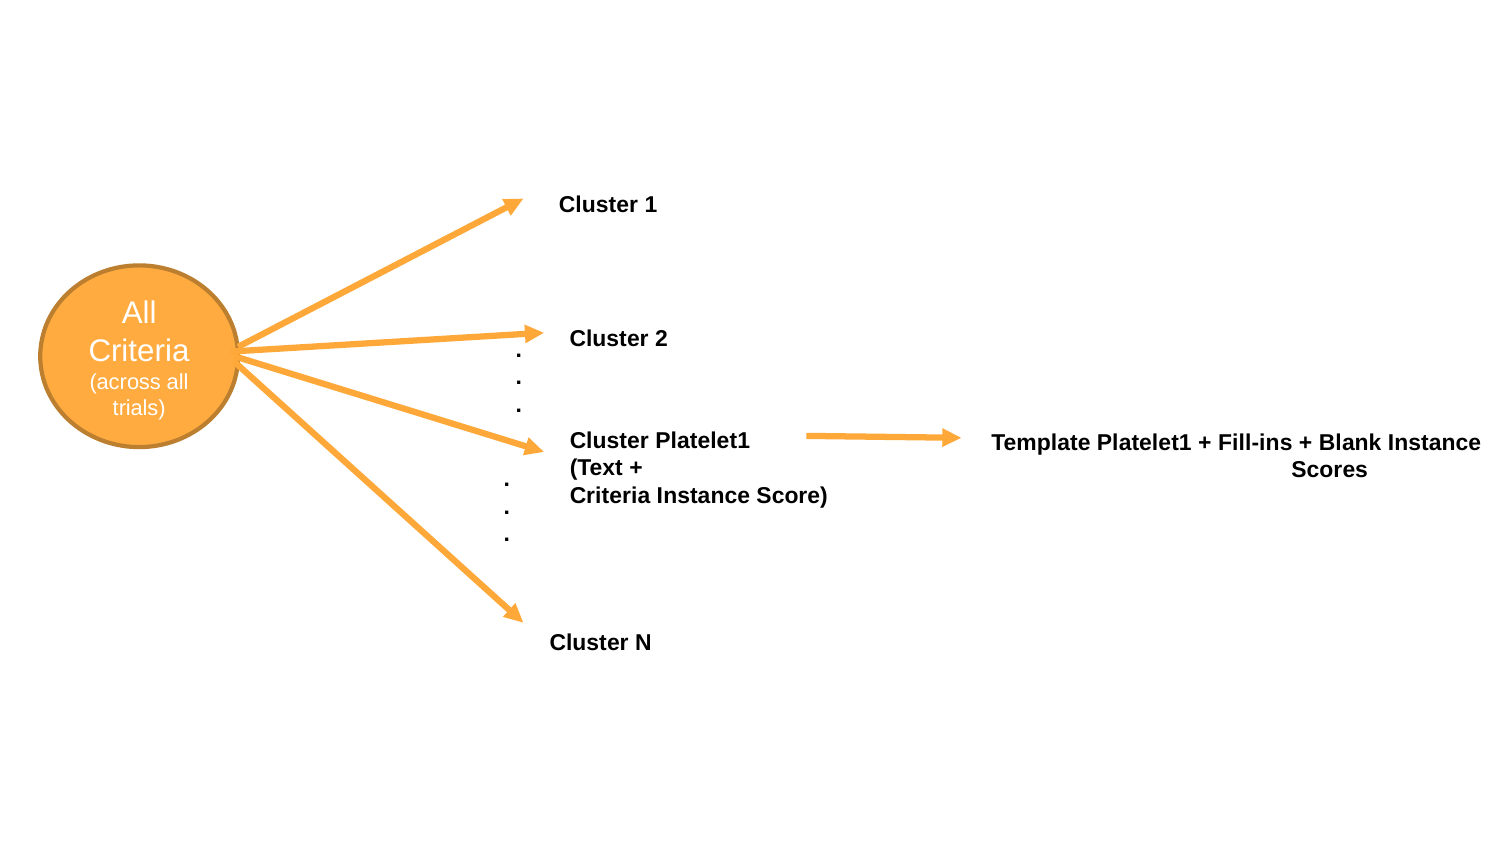

#
Cluster 1
All Criteria (across all trials)
Cluster 2
.
.
.
Cluster Platelet1
(Text +
Criteria Instance Score)
Template Platelet1 + Fill-ins + Blank Instance
		Scores
.
.
.
Cluster N